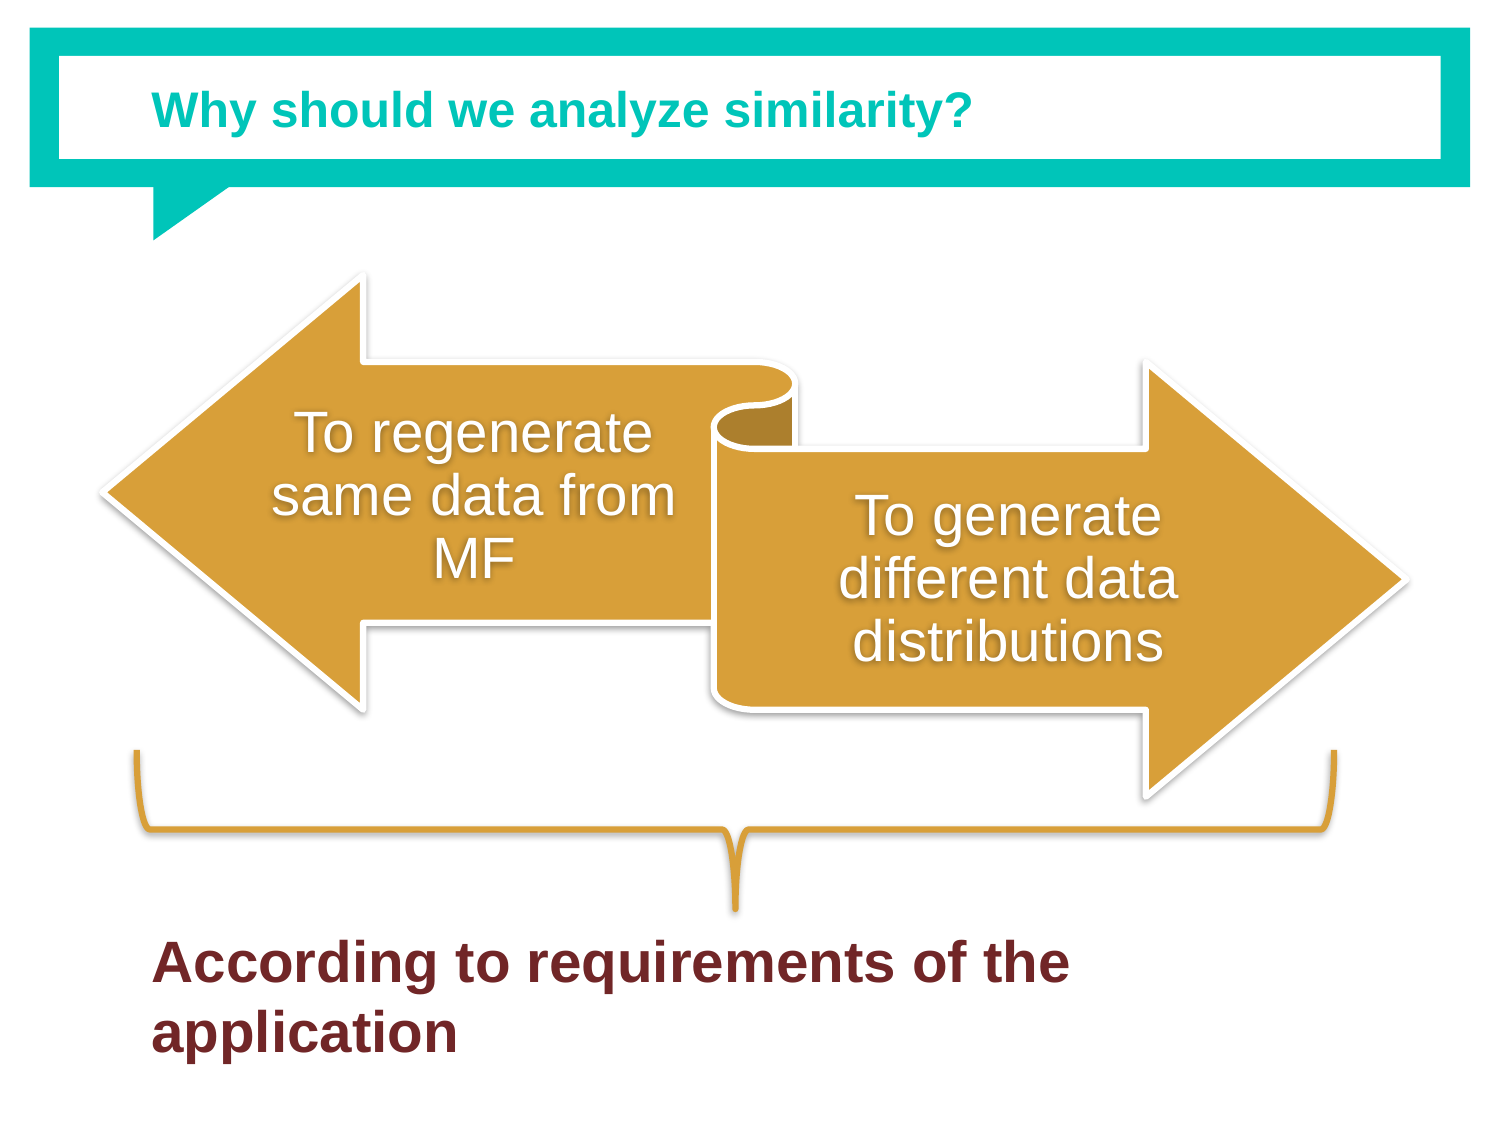

# Why should we analyze similarity?

To regenerate same data from MF
To generate different data distributions
According to requirements of the application